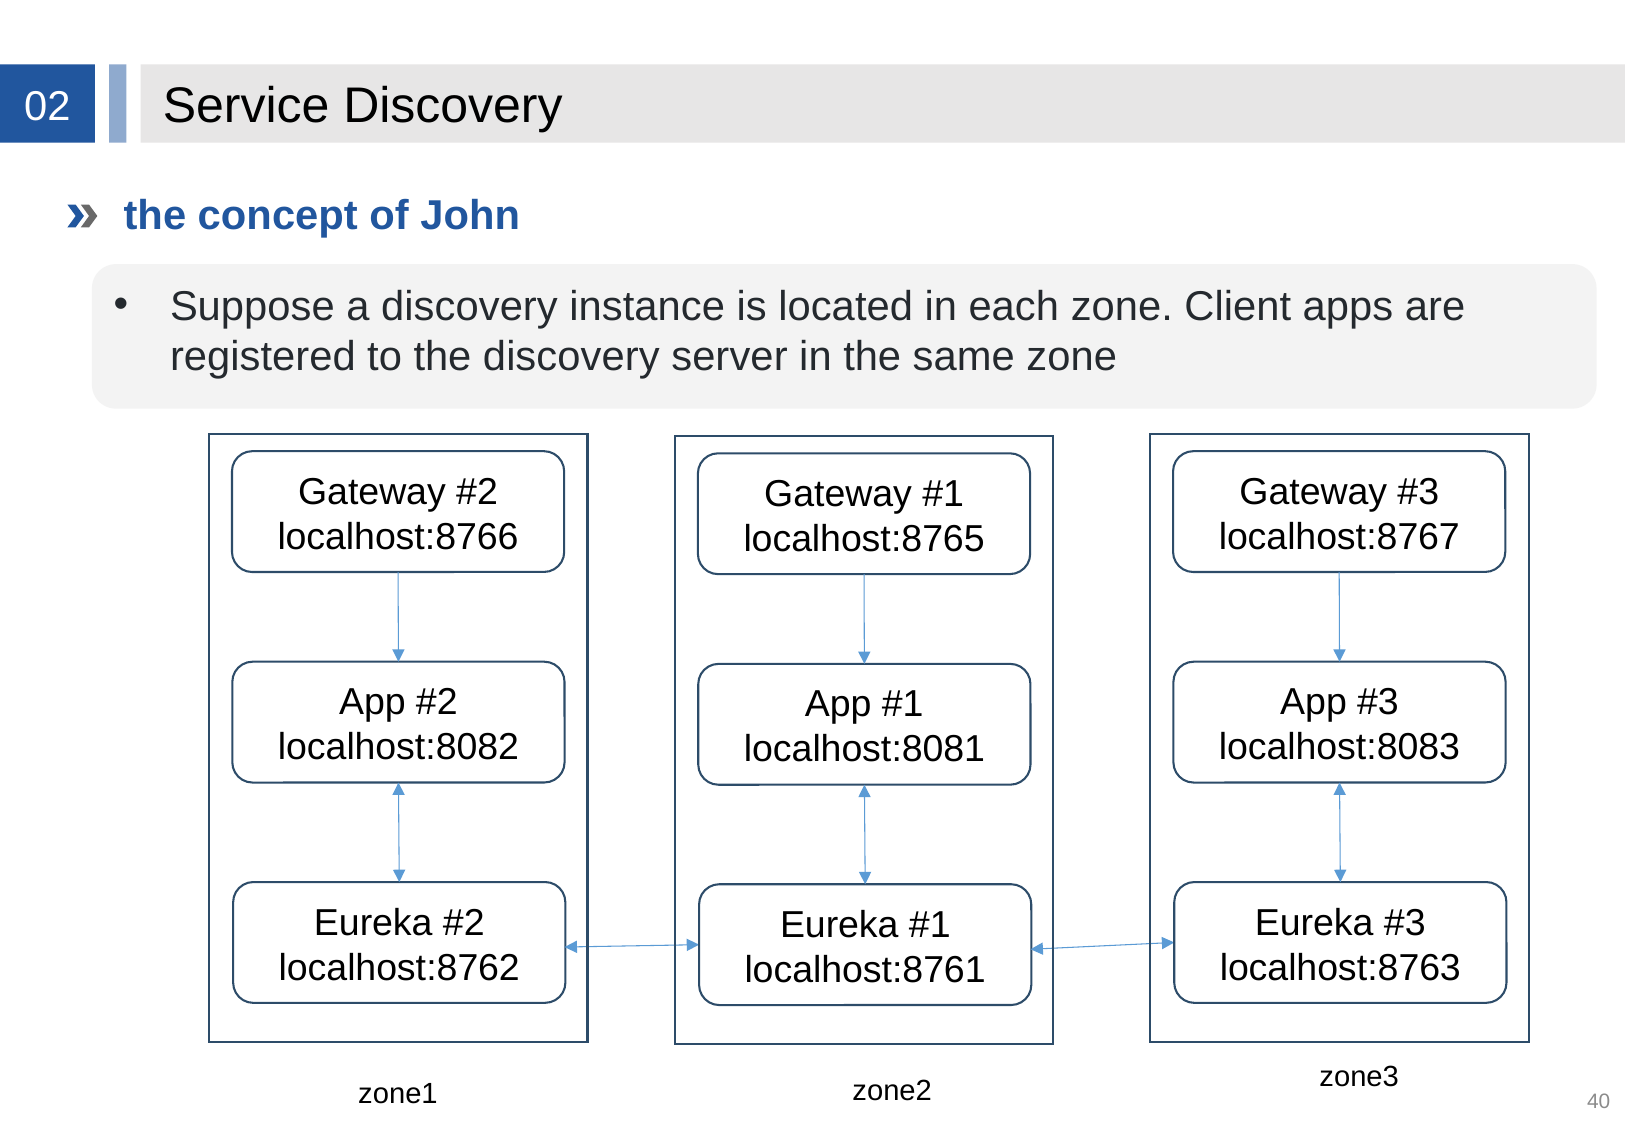

# Service Discovery
02
the concept of John

Suppose a discovery instance is located in each zone. Client apps are registered to the discovery server in the same zone

Gateway #2
localhost:8766
Gateway #3
localhost:8767
Gateway #1
localhost:8765
App #2
localhost:8082
App #3
localhost:8083
App #1
localhost:8081
Eureka #2
localhost:8762
Eureka #3
localhost:8763
Eureka #1
localhost:8761
zone3
zone2
zone1
40